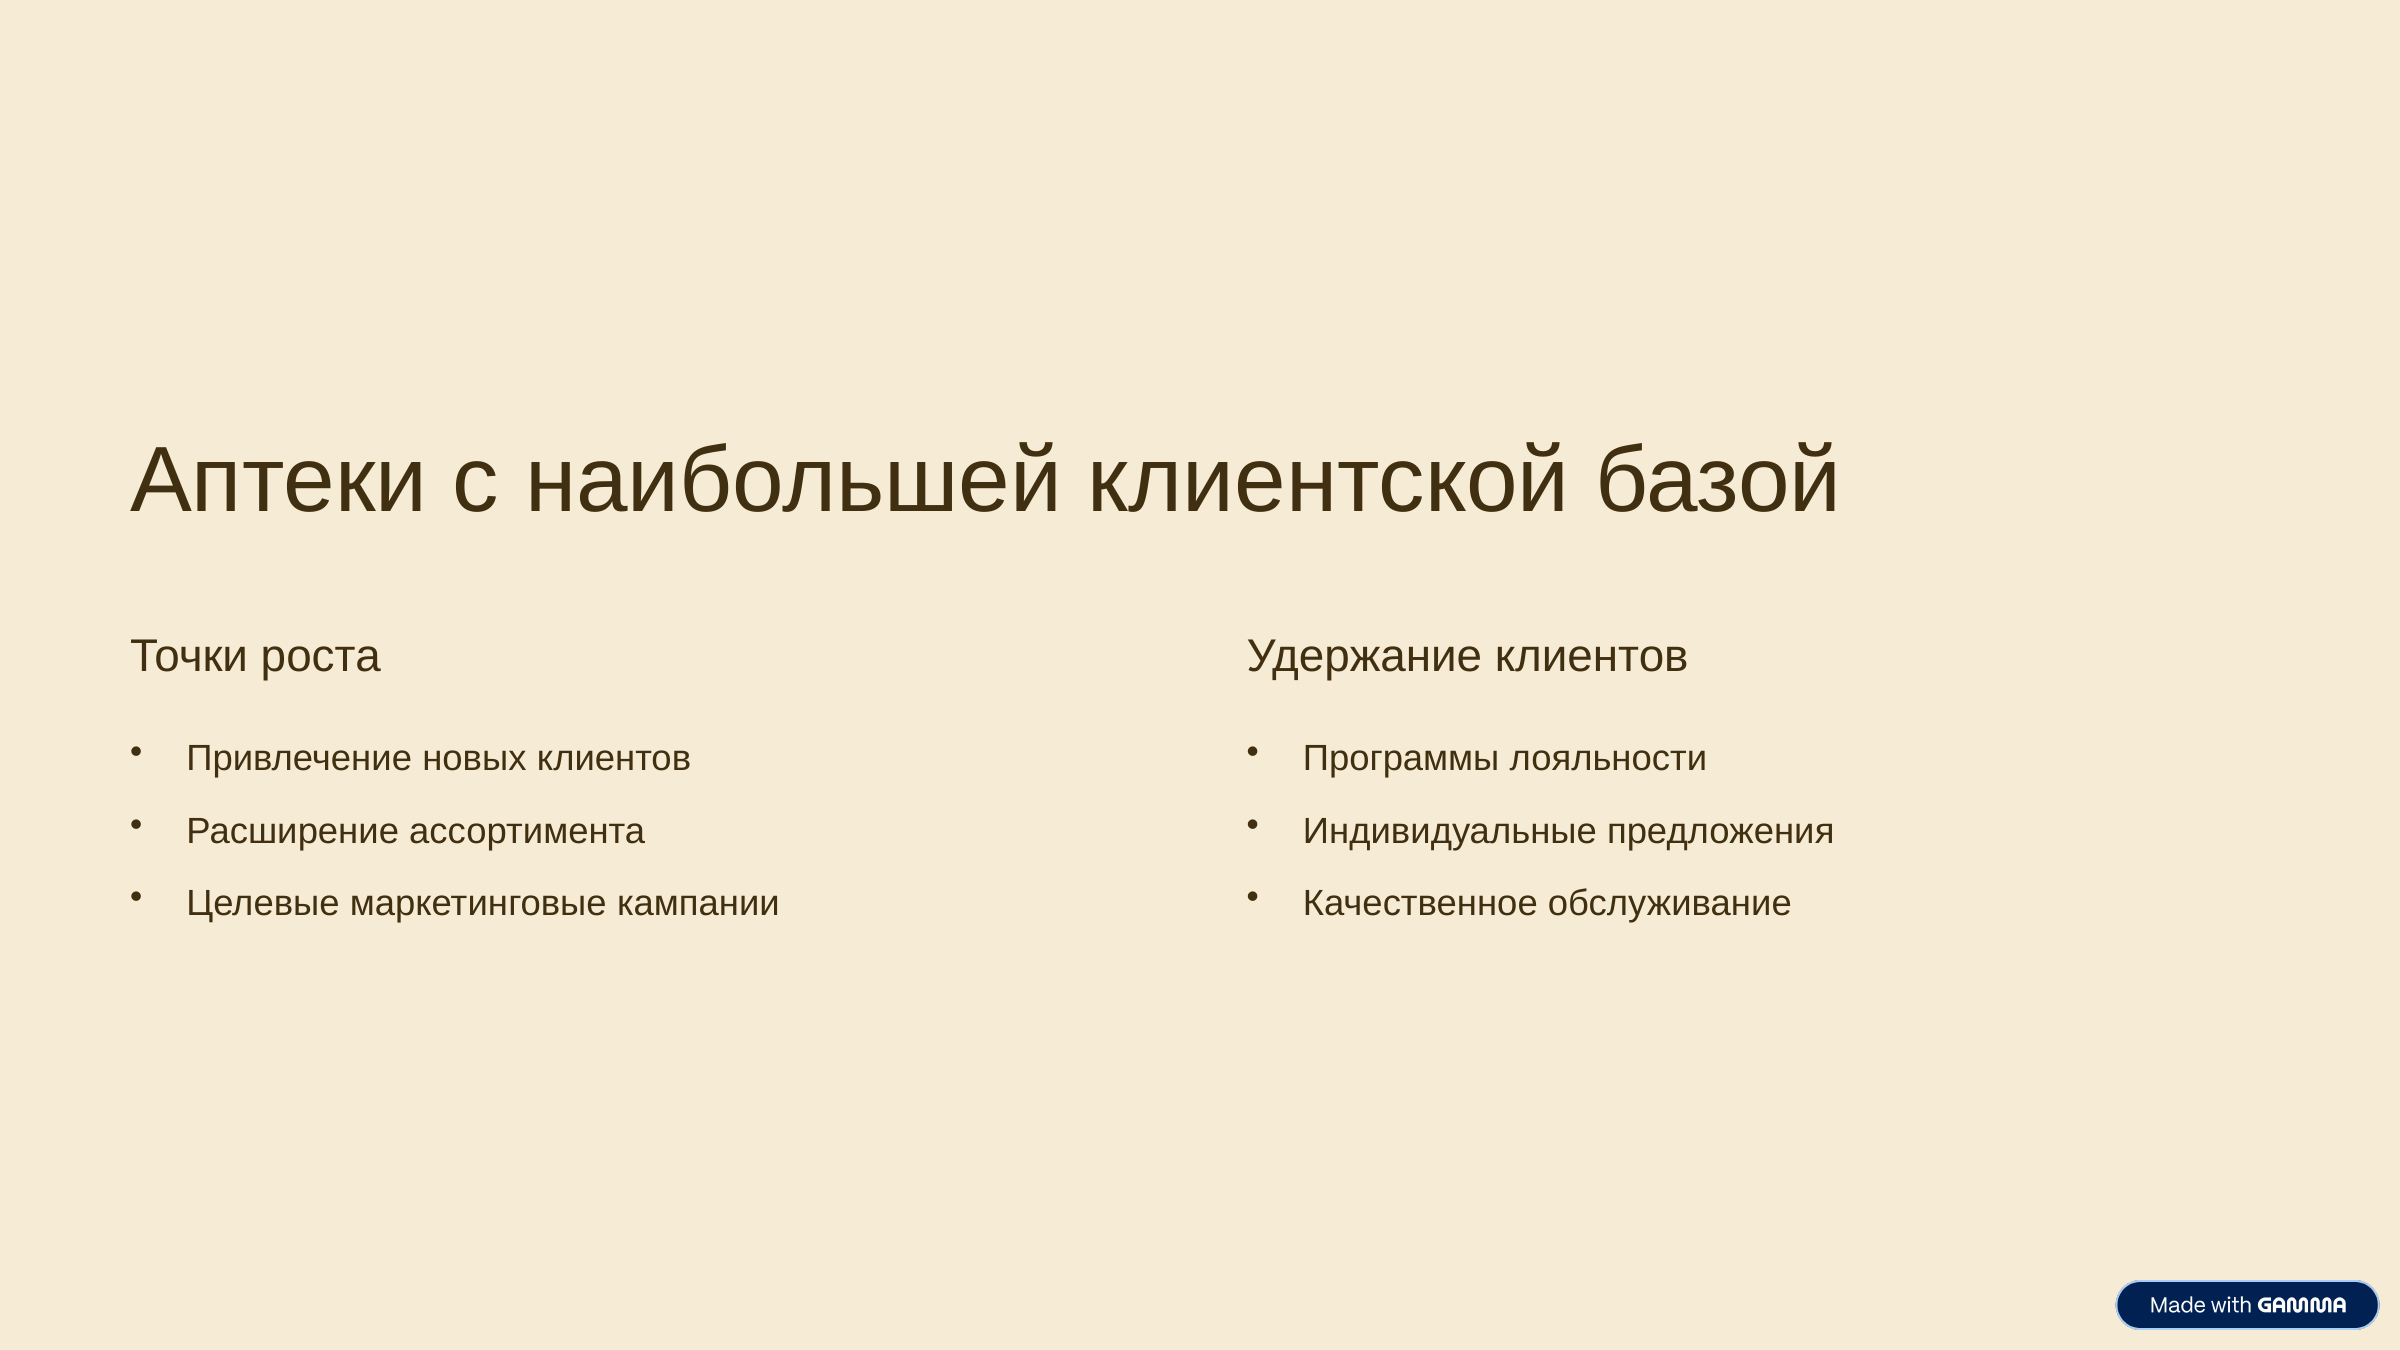

Аптеки с наибольшей клиентской базой
Точки роста
Удержание клиентов
Привлечение новых клиентов
Программы лояльности
Расширение ассортимента
Индивидуальные предложения
Целевые маркетинговые кампании
Качественное обслуживание